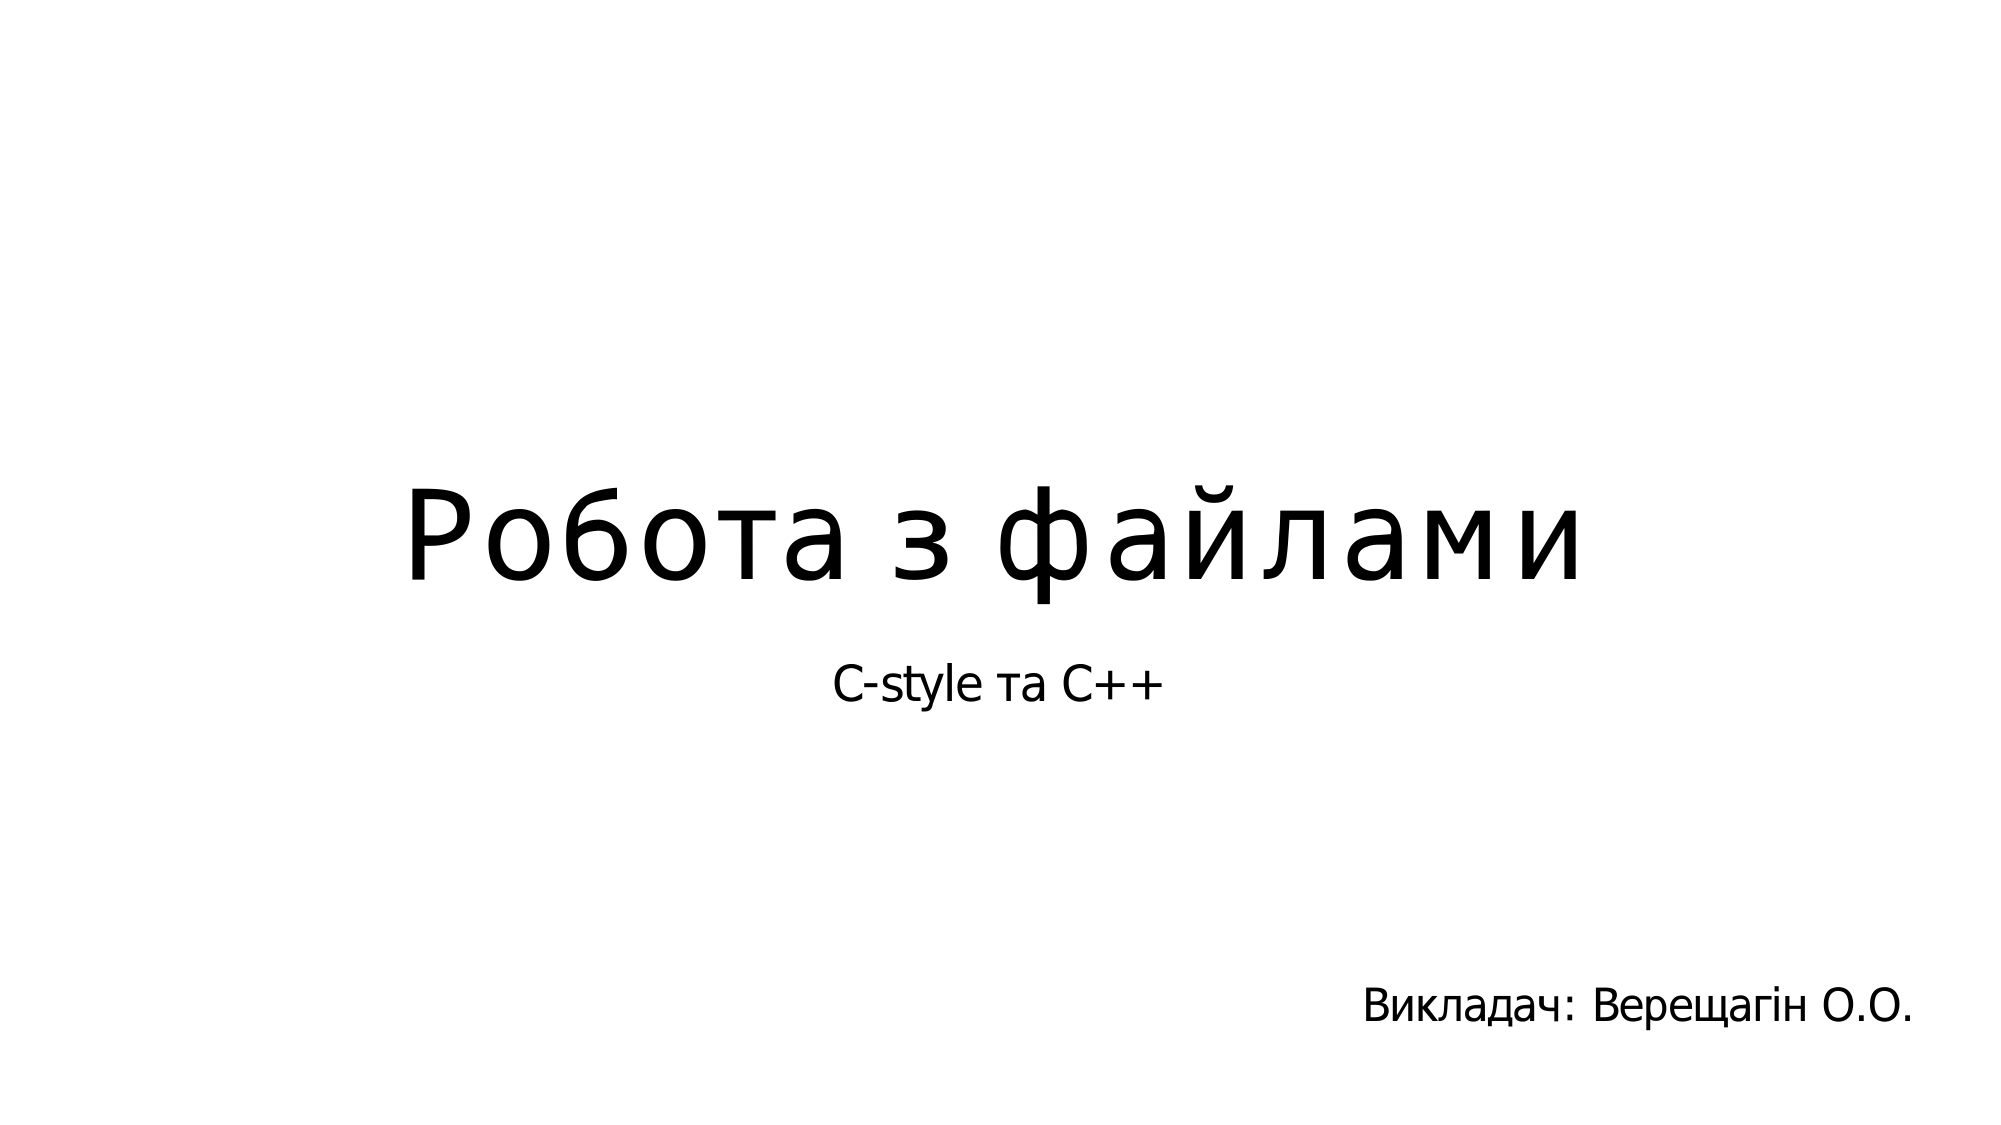

# Робота з файлами
C-style та С++
Викладач: Верещагін О.О.